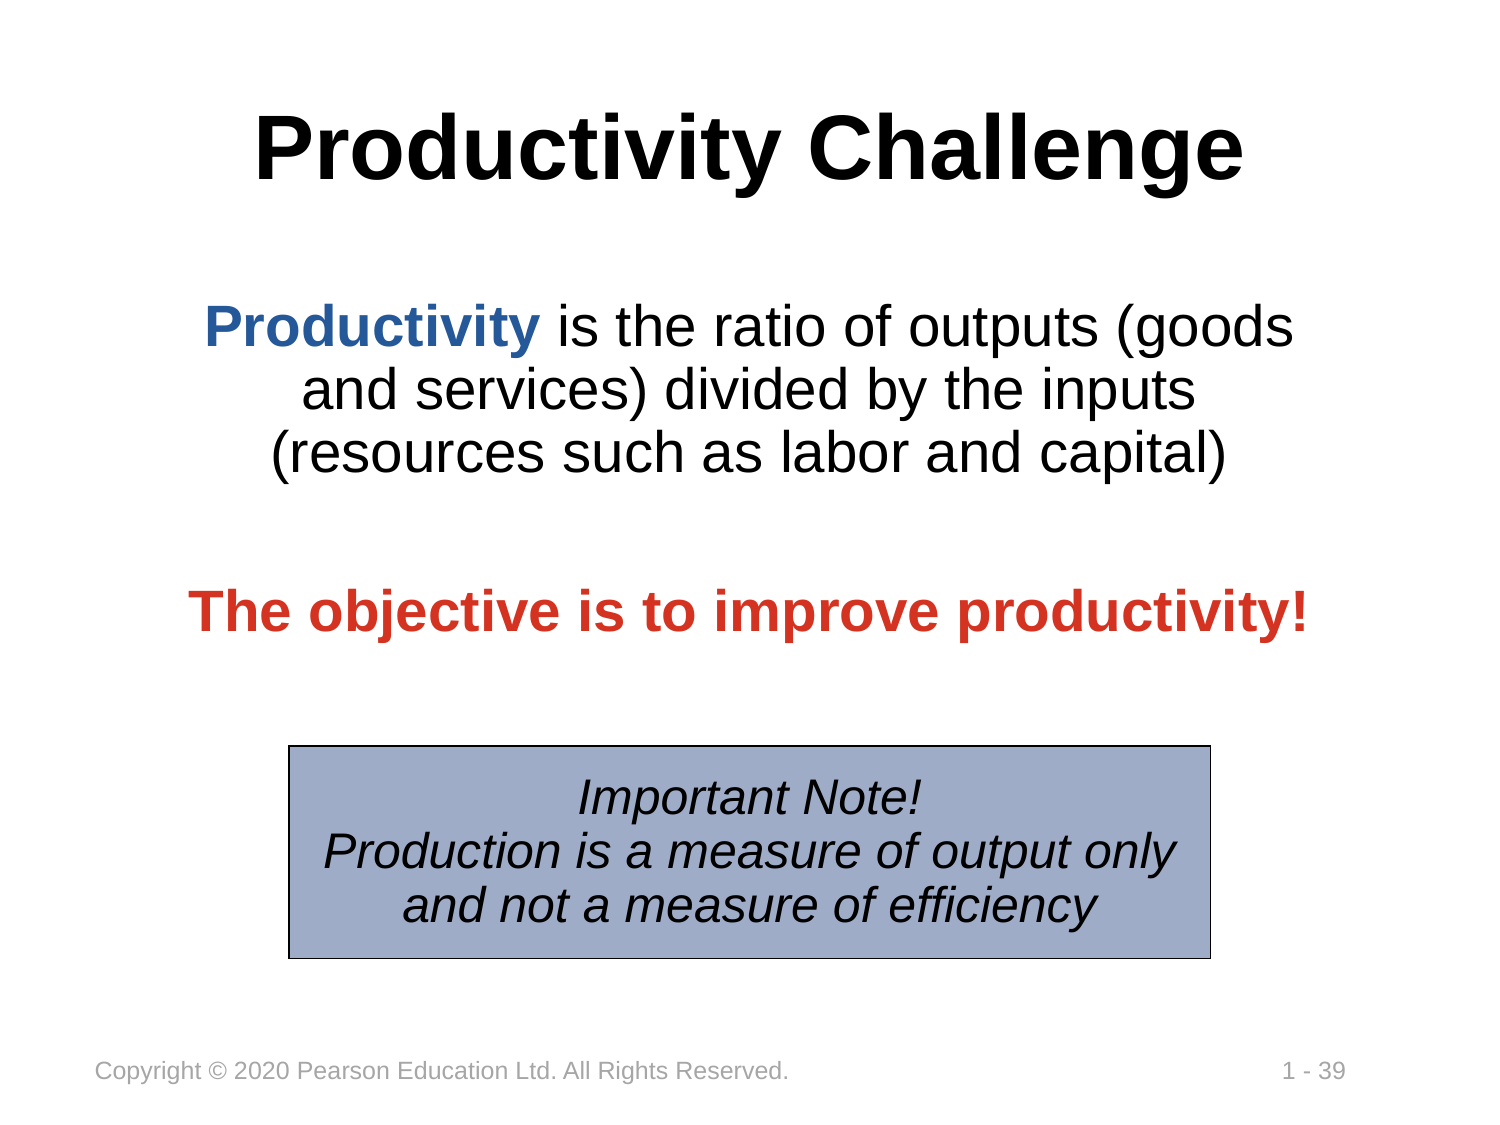

# Productivity Challenge
Productivity is the ratio of outputs (goods and services) divided by the inputs (resources such as labor and capital)
The objective is to improve productivity!
Important Note!
Production is a measure of output only and not a measure of efficiency